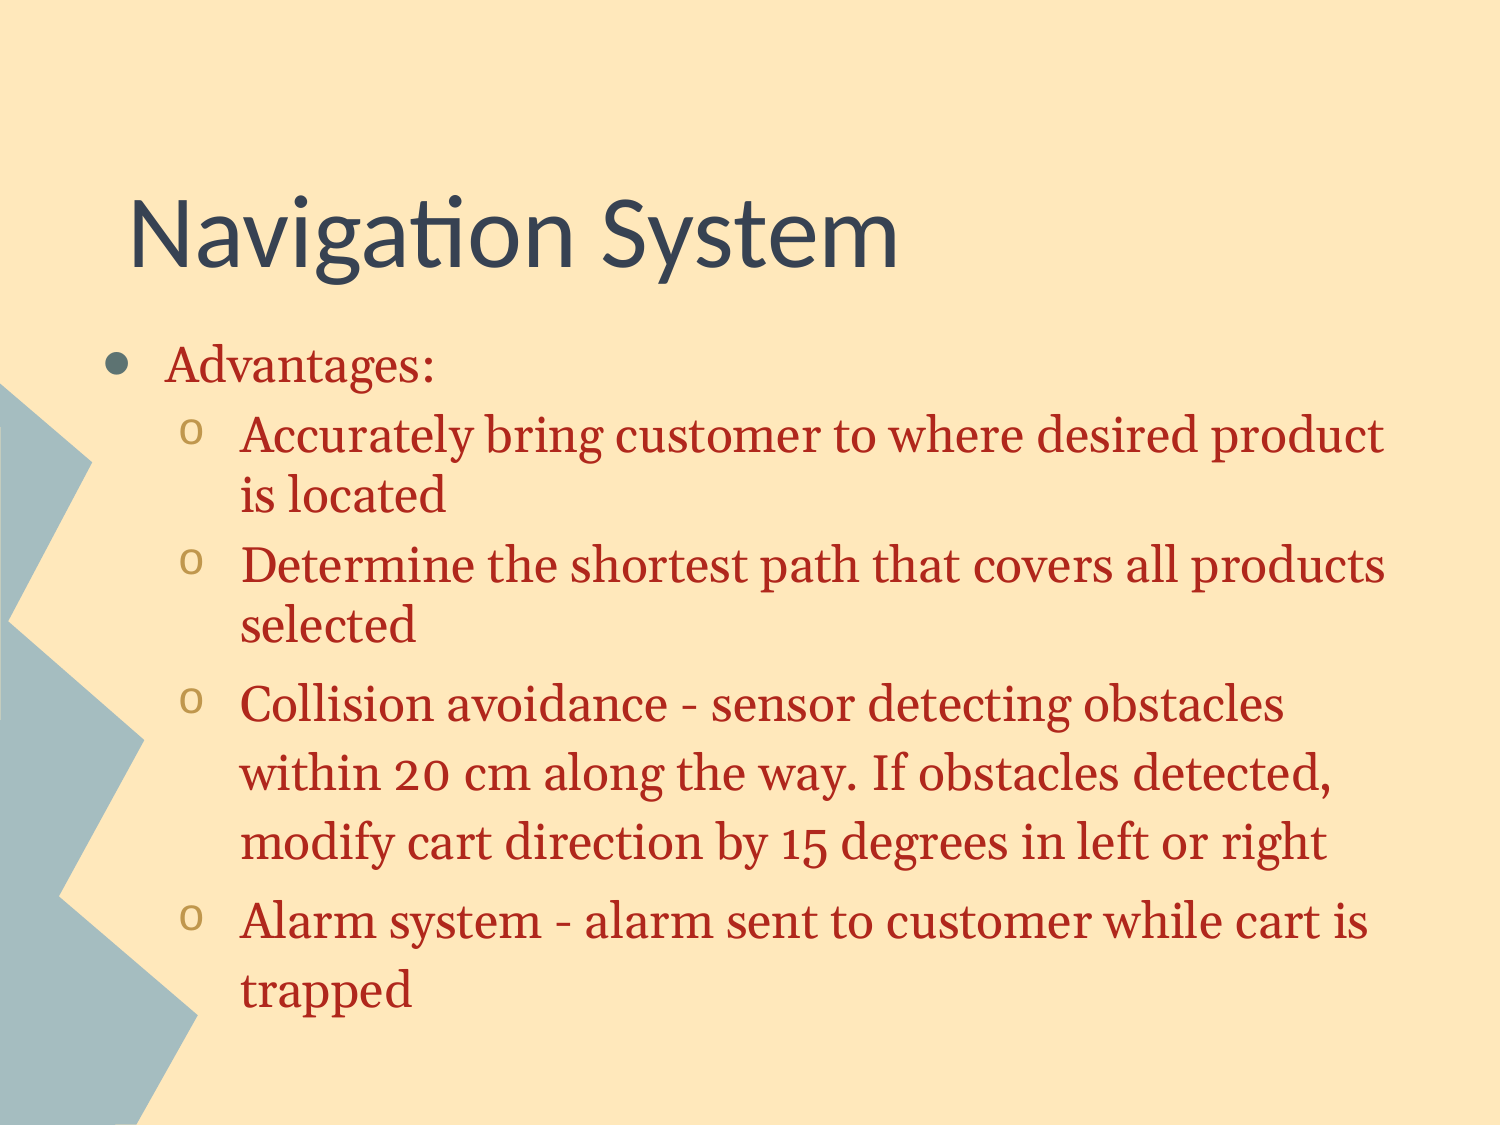

# Navigation System
Advantages:
Accurately bring customer to where desired product is located
Determine the shortest path that covers all products selected
Collision avoidance - sensor detecting obstacles within 20 cm along the way. If obstacles detected, modify cart direction by 15 degrees in left or right
Alarm system - alarm sent to customer while cart is trapped